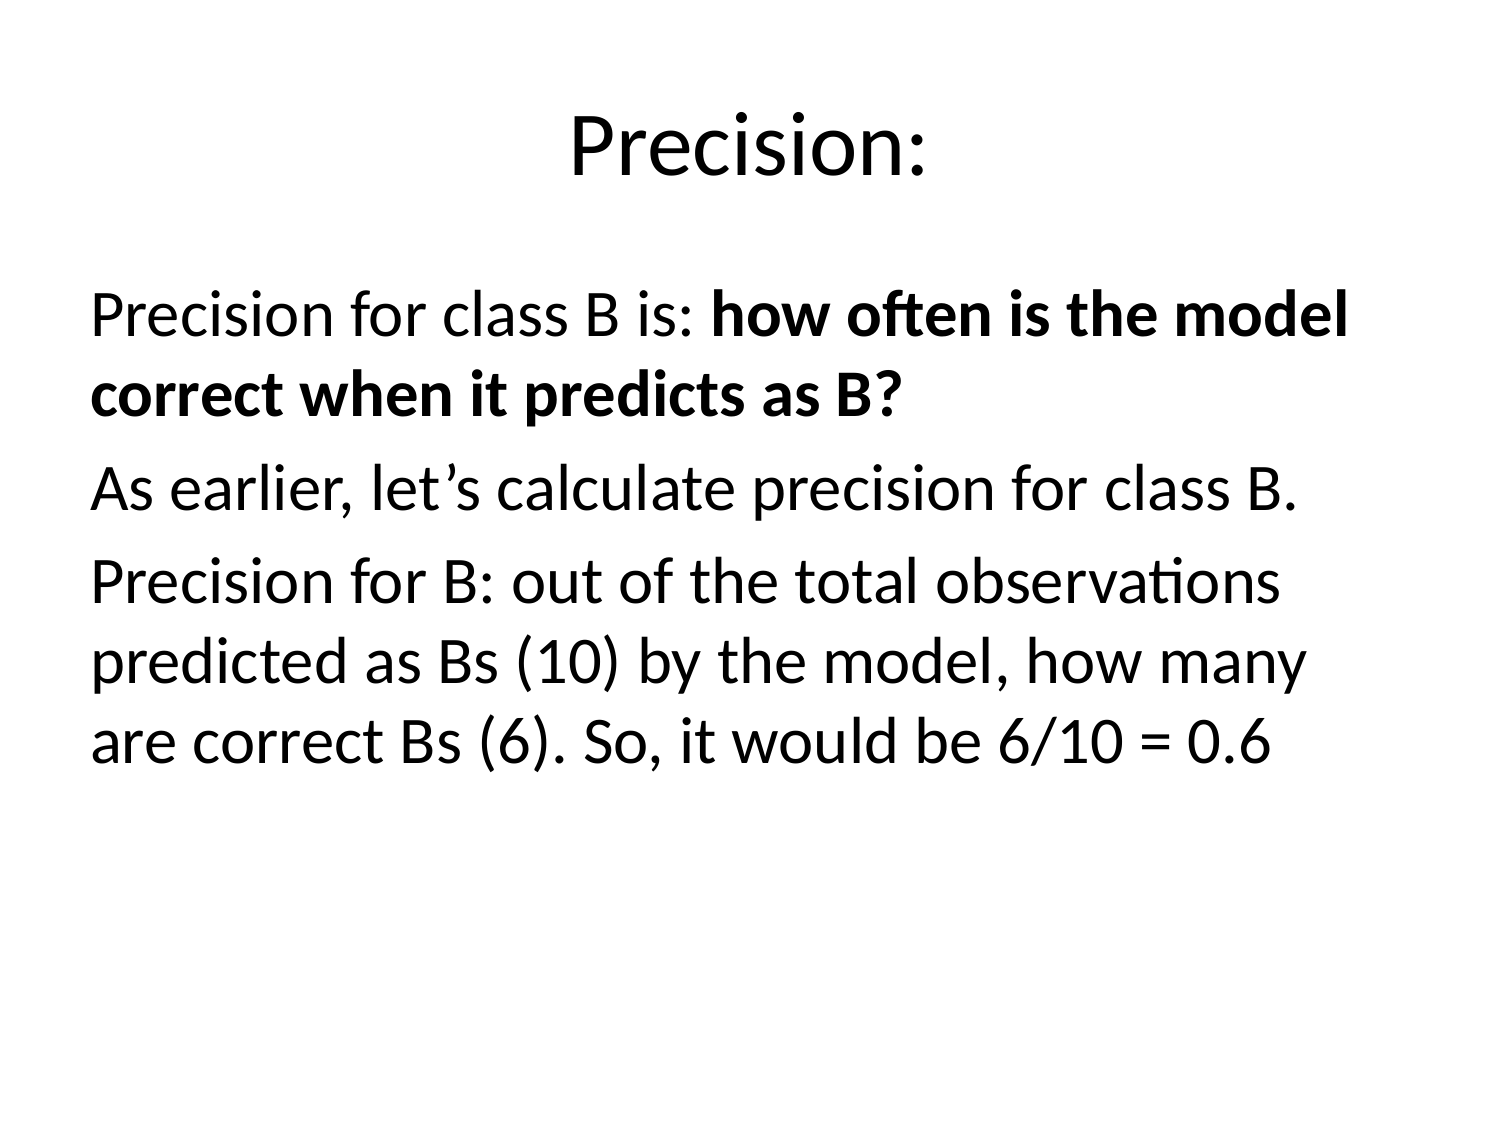

# Precision:
Precision for class B is: how often is the model correct when it predicts as B?
As earlier, let’s calculate precision for class B.
Precision for B: out of the total observations predicted as Bs (10) by the model, how many are correct Bs (6). So, it would be 6/10 = 0.6